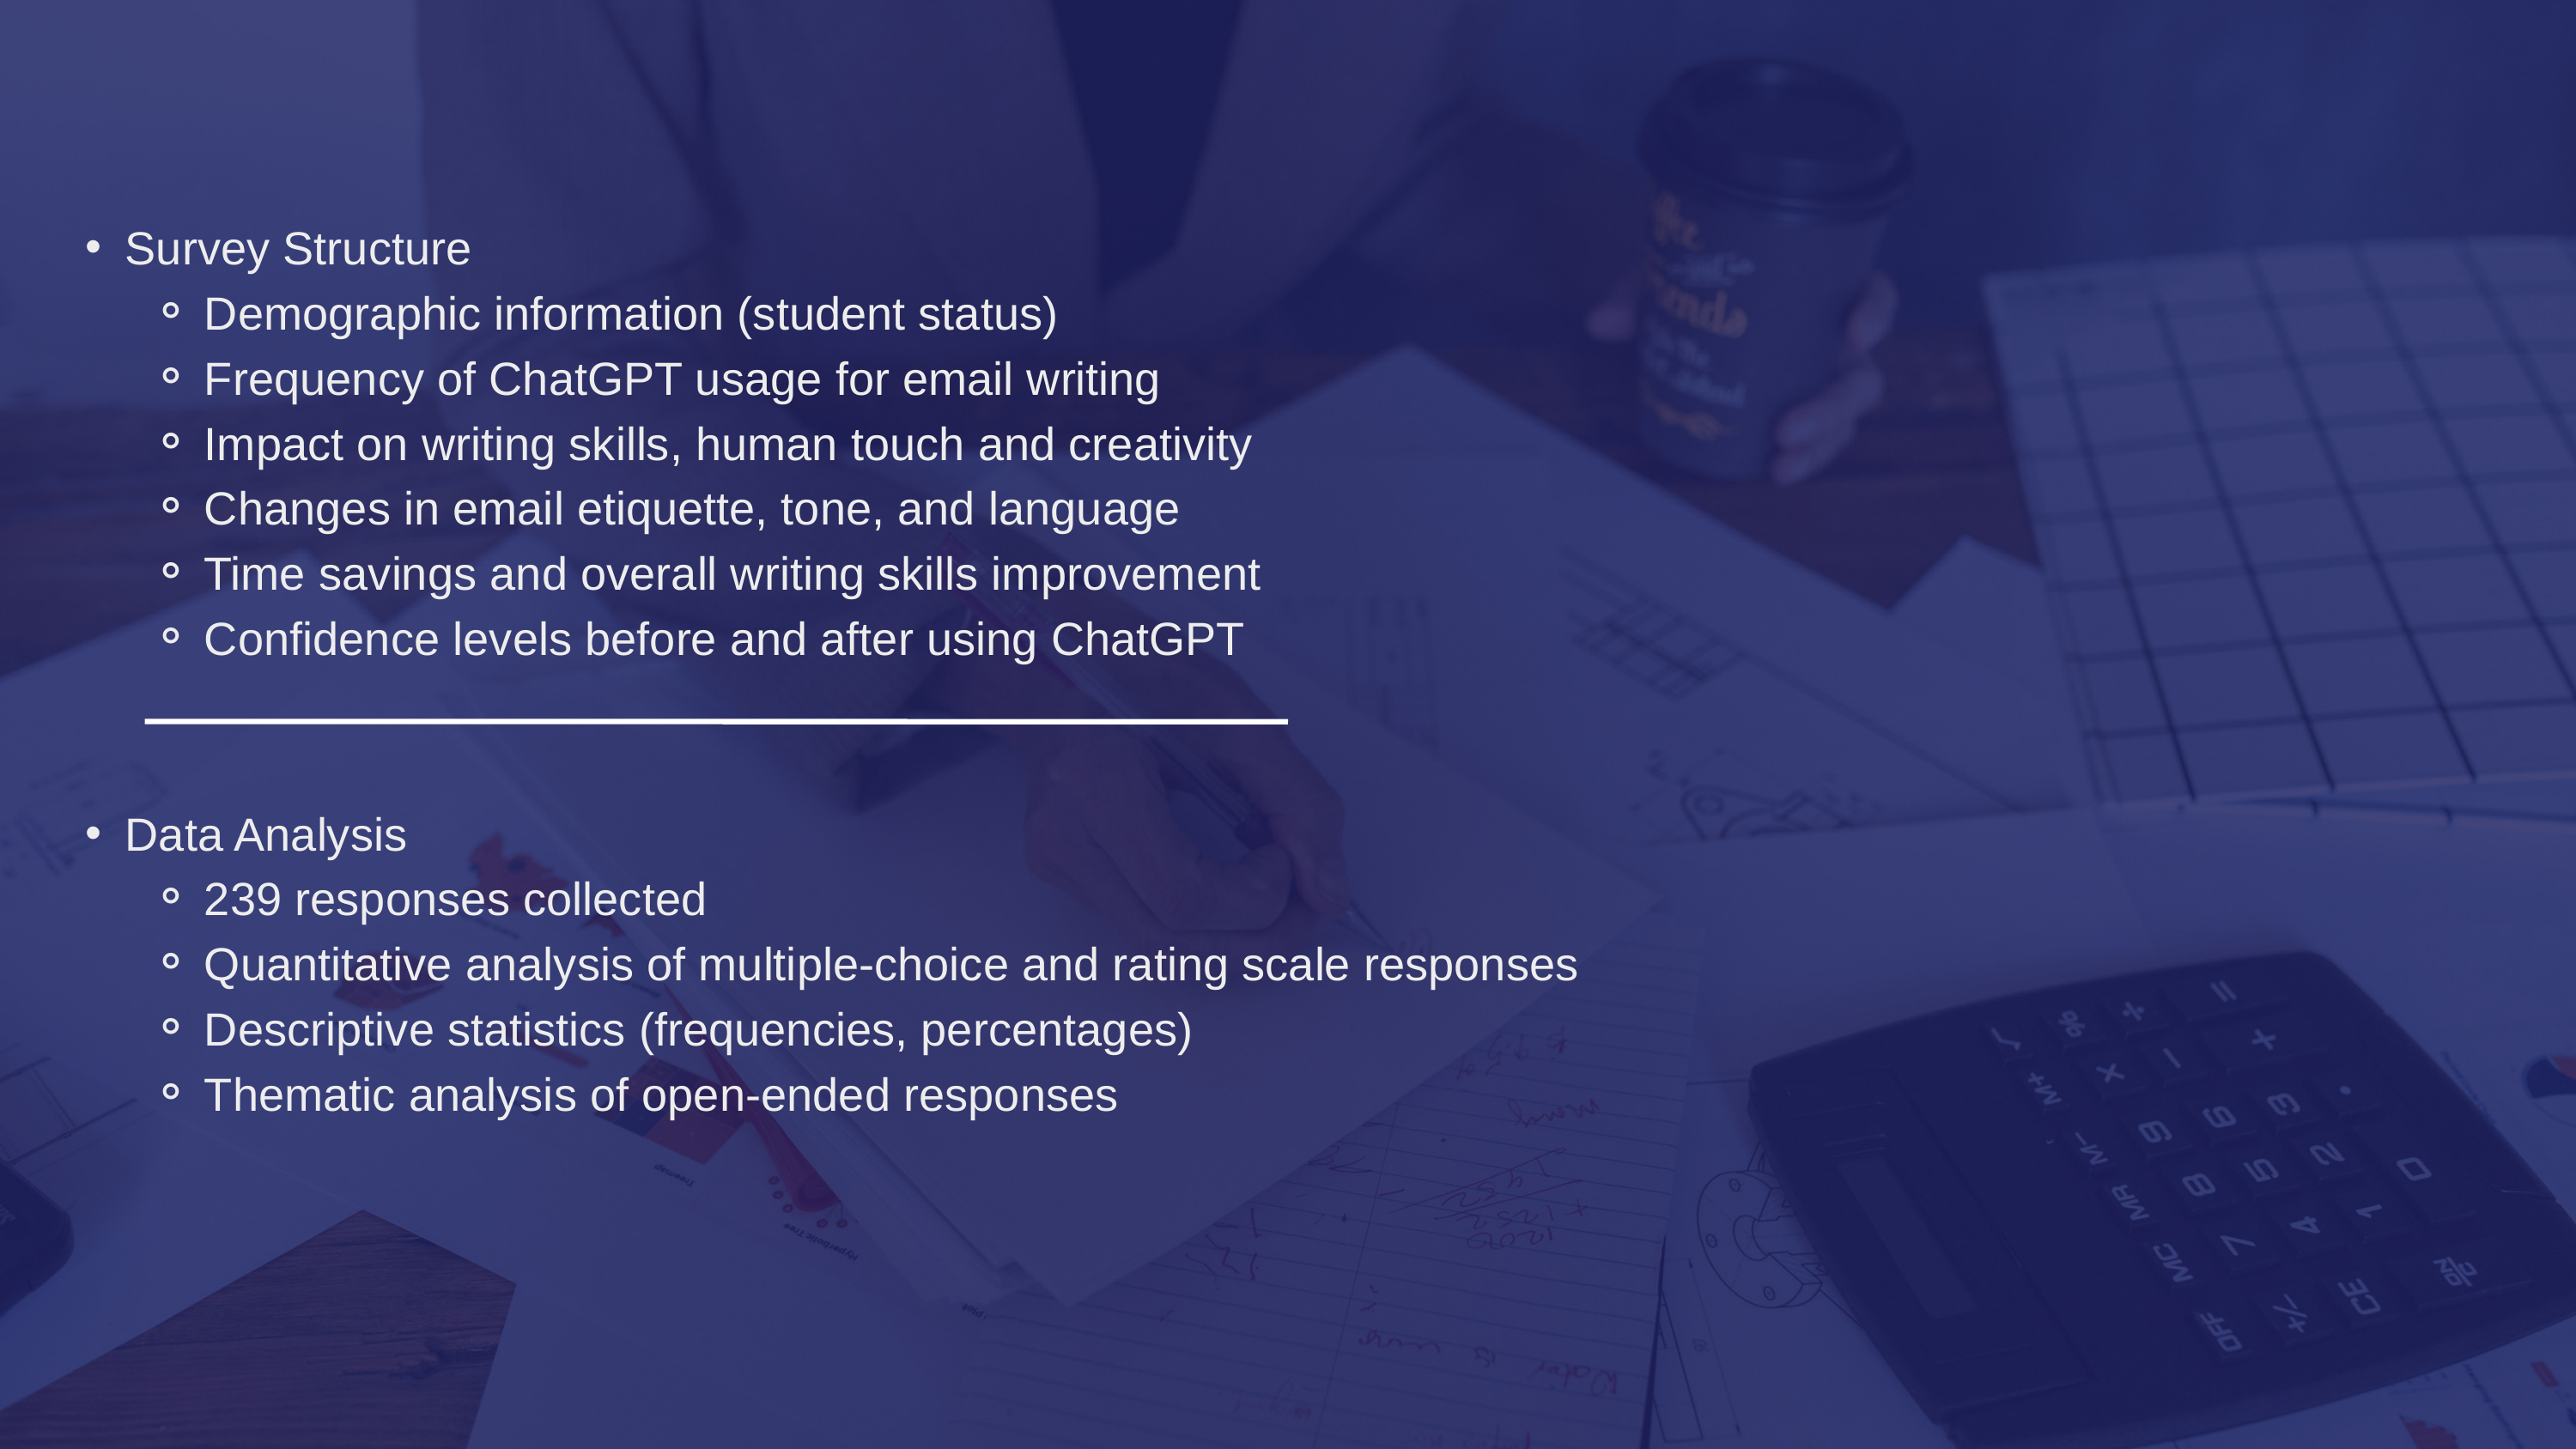

Survey Structure
Demographic information (student status)
Frequency of ChatGPT usage for email writing
Impact on writing skills, human touch and creativity
Changes in email etiquette, tone, and language
Time savings and overall writing skills improvement
Confidence levels before and after using ChatGPT

Data Analysis
239 responses collected
Quantitative analysis of multiple-choice and rating scale responses
Descriptive statistics (frequencies, percentages)
Thematic analysis of open-ended responses